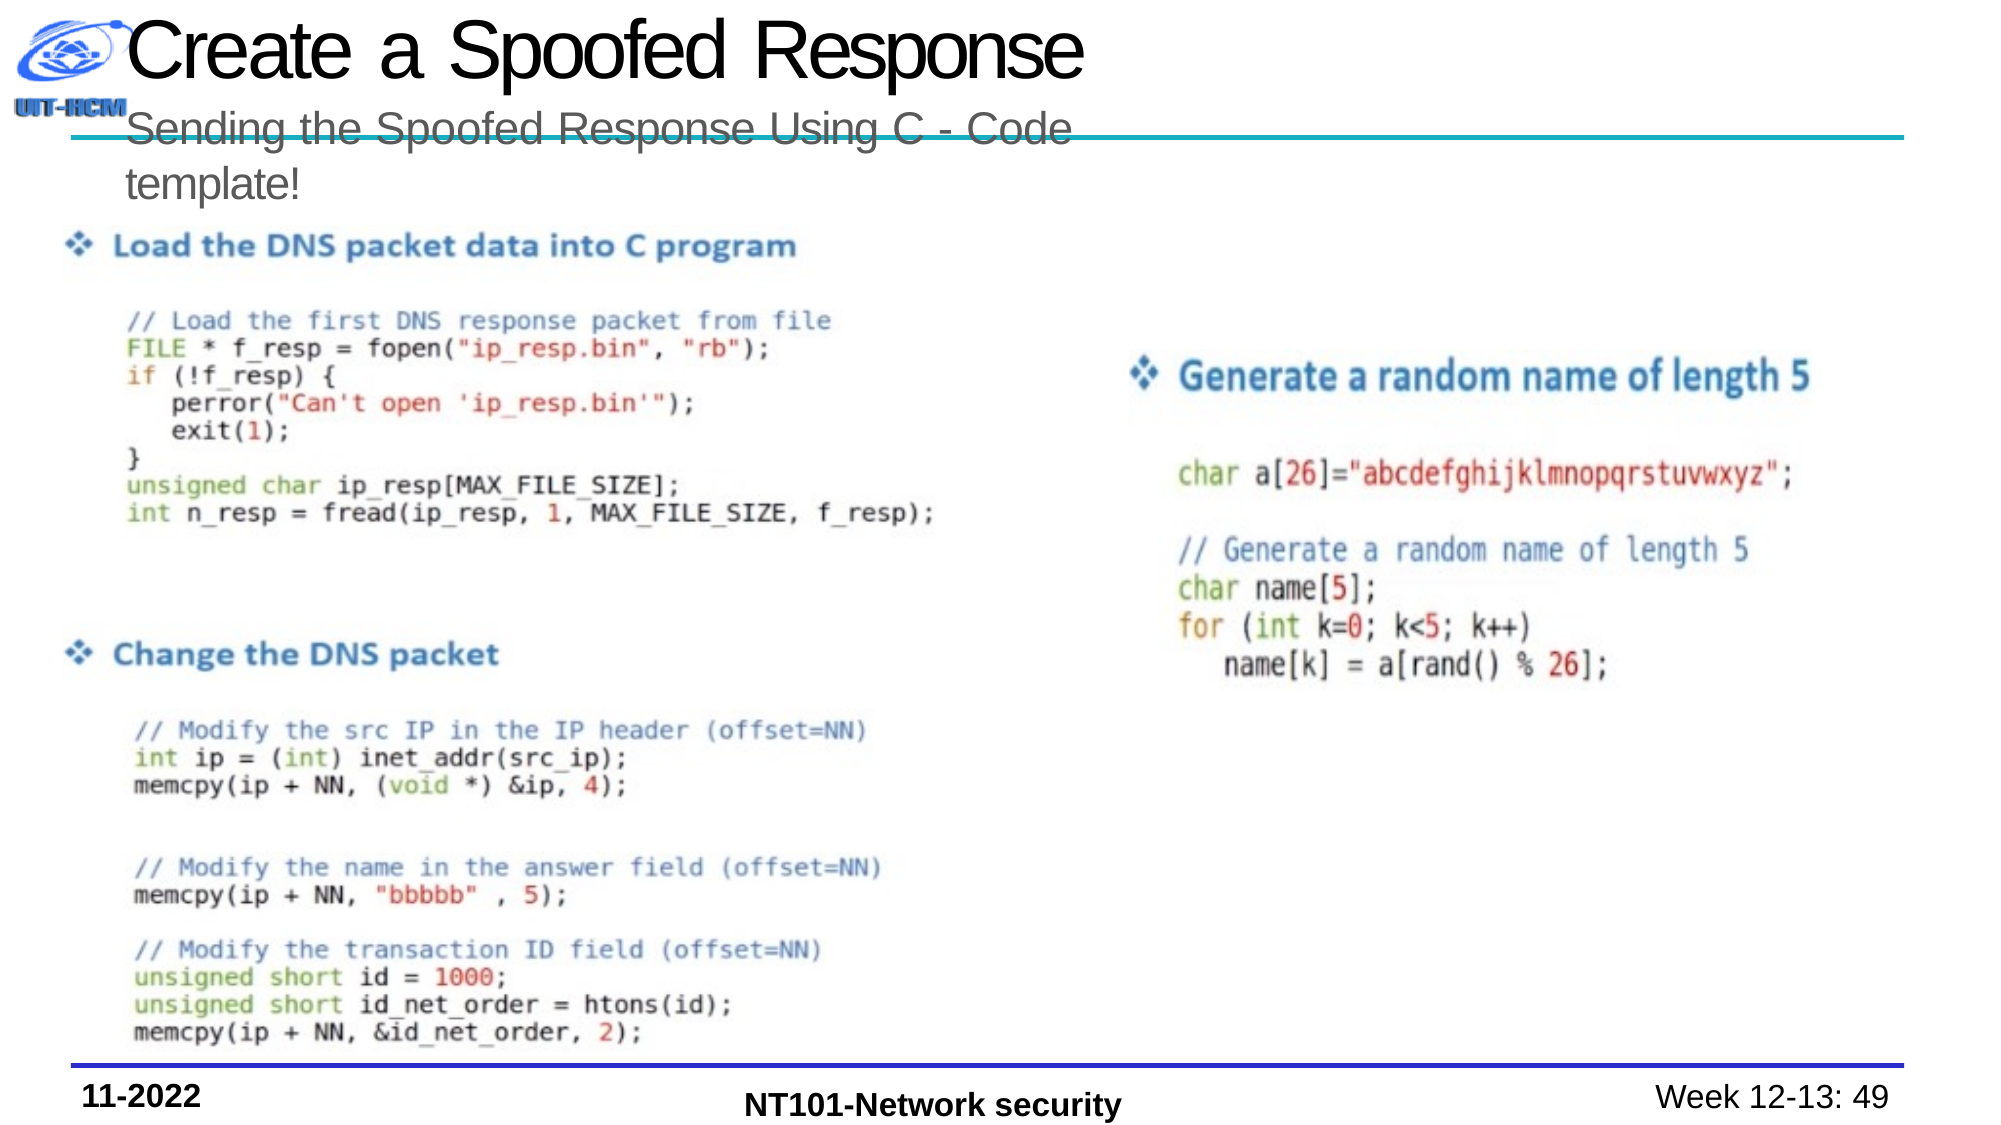

# Create a Spoofed Response
Sending the Spoofed Response Using C - Code template!